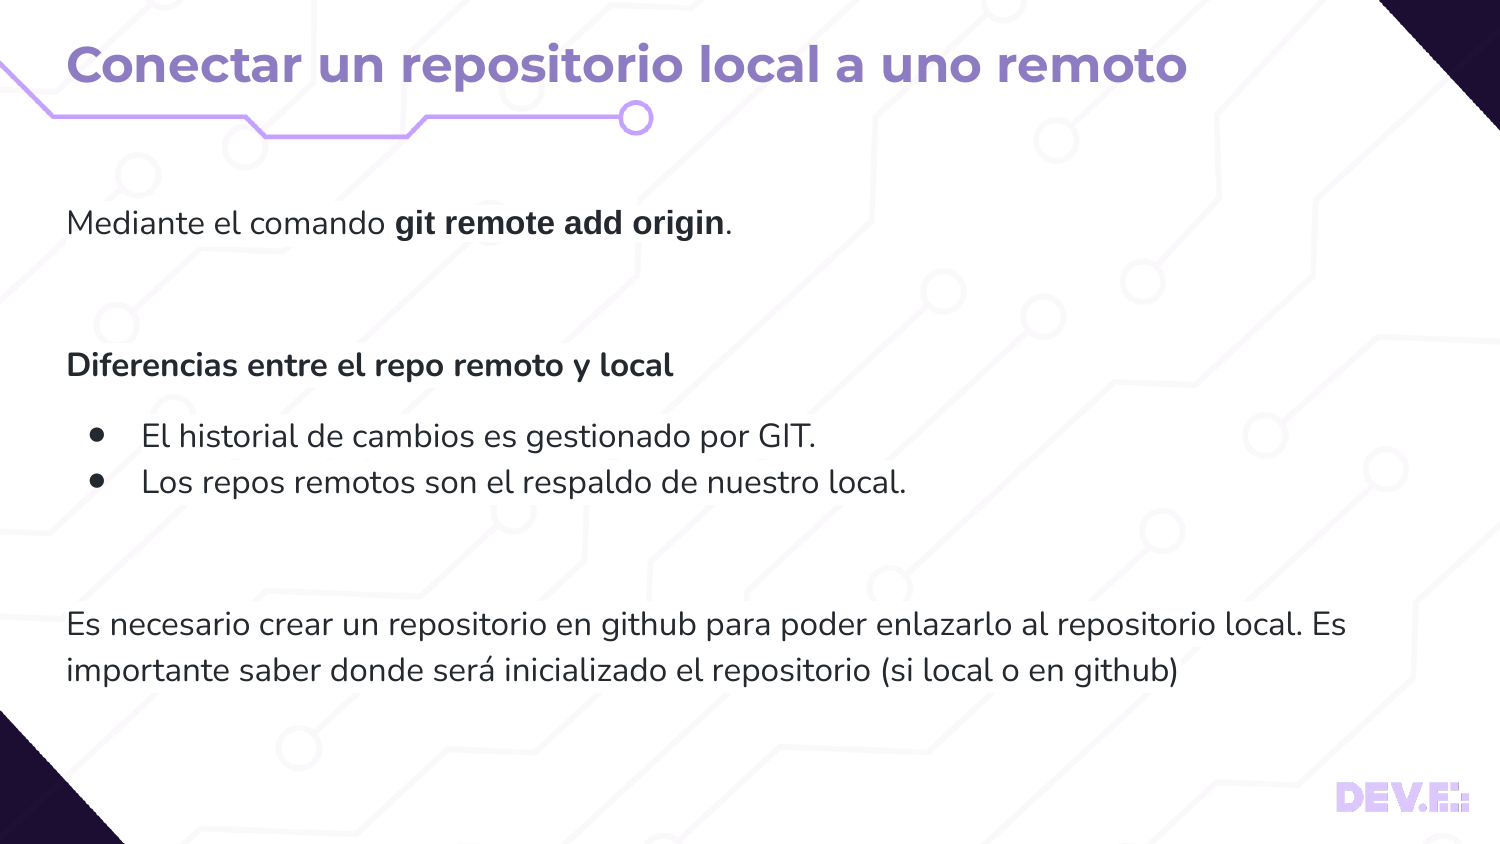

# Conectar un repositorio local a uno remoto
Mediante el comando git remote add origin.

Diferencias entre el repo remoto y local
El historial de cambios es gestionado por GIT.
Los repos remotos son el respaldo de nuestro local.

Es necesario crear un repositorio en github para poder enlazarlo al repositorio local. Es importante saber donde será inicializado el repositorio (si local o en github)